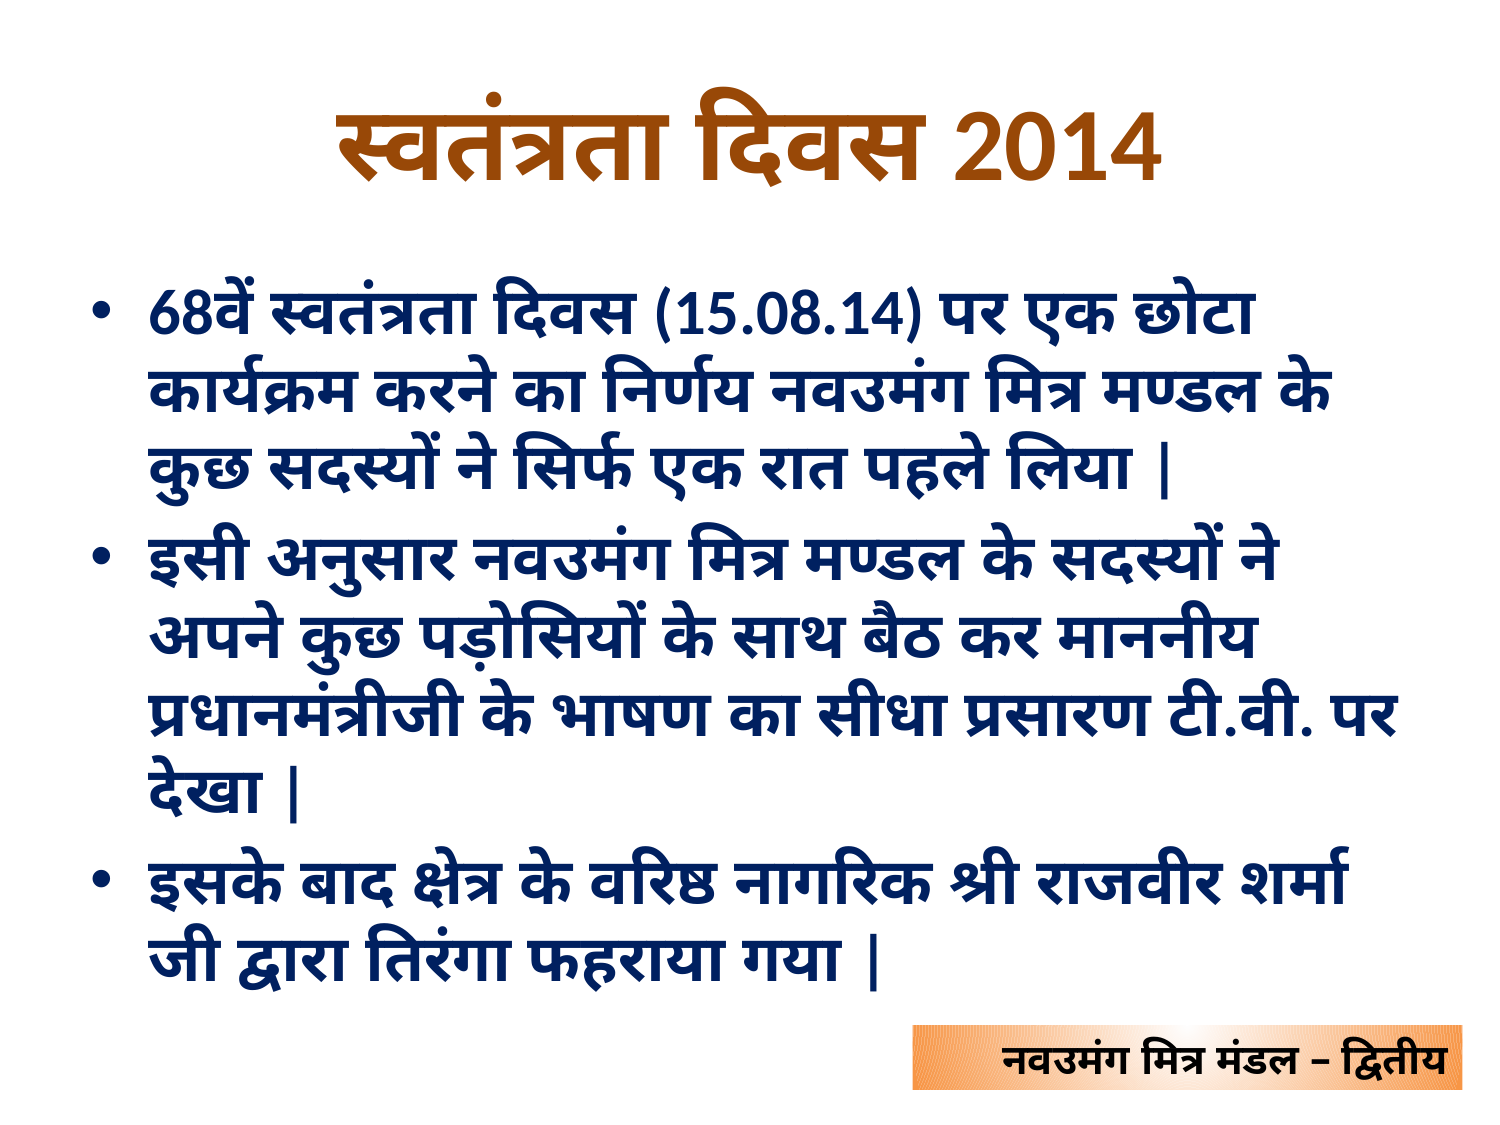

# स्वतंत्रता दिवस 2014
68वें स्वतंत्रता दिवस (15.08.14) पर एक छोटा कार्यक्रम करने का निर्णय नवउमंग मित्र मण्डल के कुछ सदस्यों ने सिर्फ एक रात पहले लिया |
इसी अनुसार नवउमंग मित्र मण्डल के सदस्यों ने अपने कुछ पड़ोसियों के साथ बैठ कर माननीय प्रधानमंत्रीजी के भाषण का सीधा प्रसारण टी.वी. पर देखा |
इसके बाद क्षेत्र के वरिष्ठ नागरिक श्री राजवीर शर्मा जी द्वारा तिरंगा फहराया गया |
नवउमंग मित्र मंडल – द्वितीय